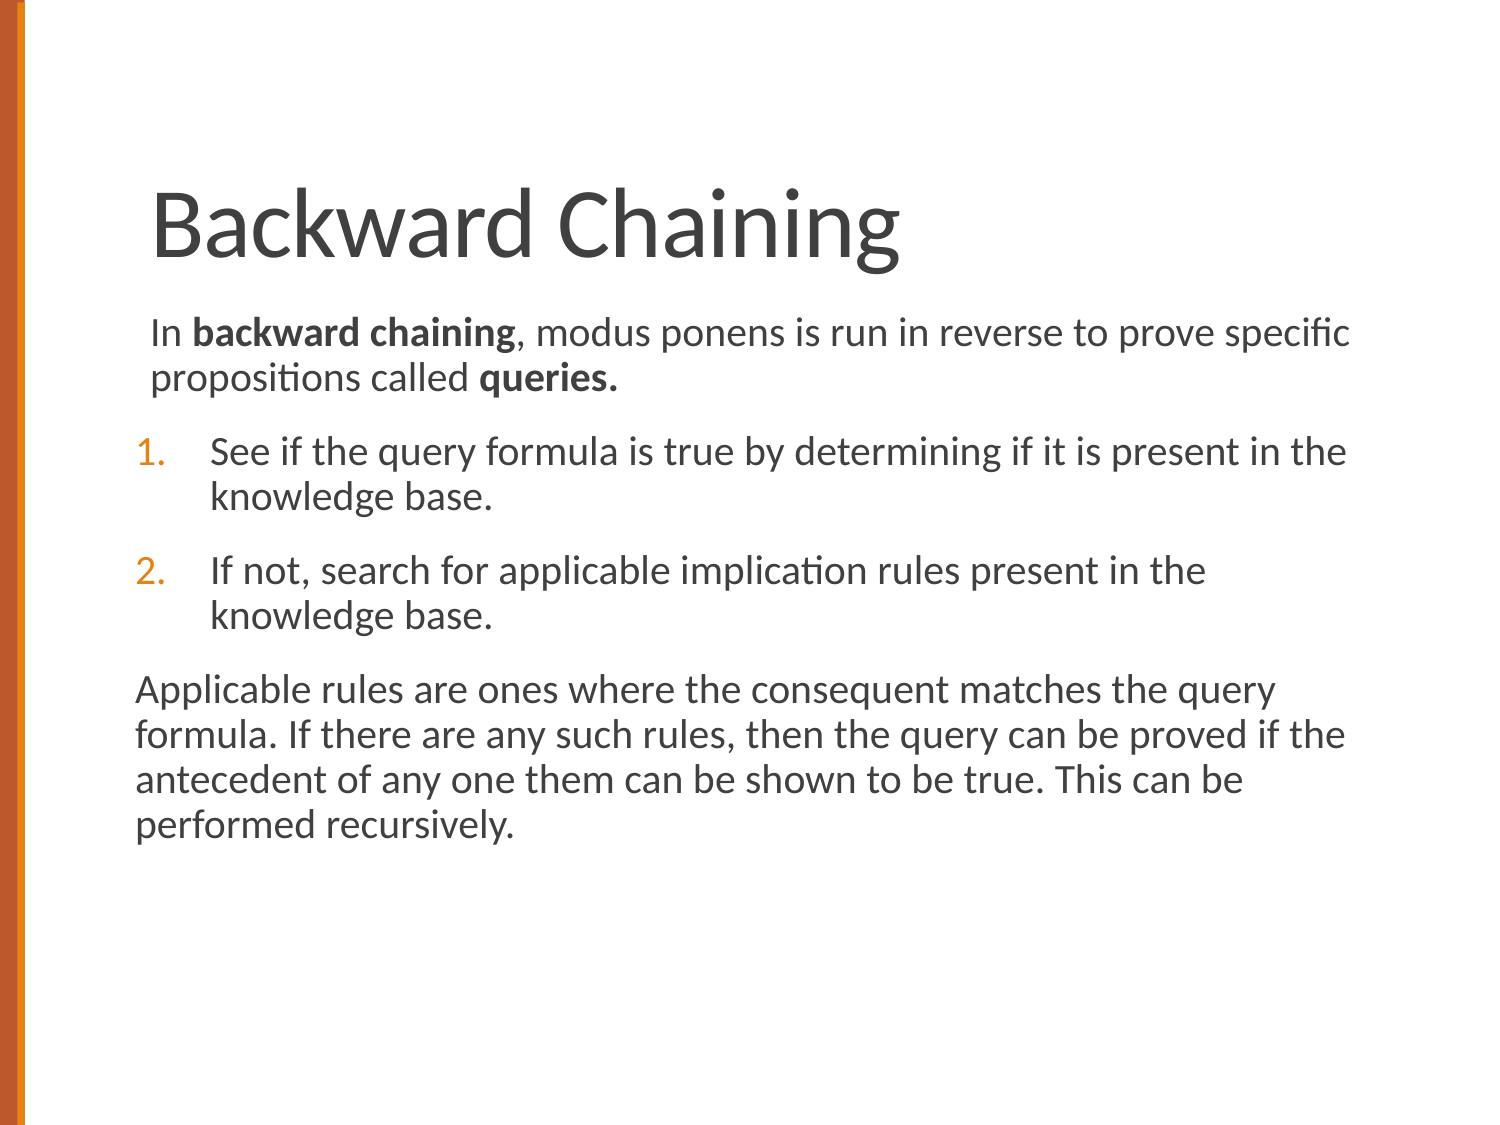

# Backward Chaining
In backward chaining, modus ponens is run in reverse to prove specific propositions called queries.
See if the query formula is true by determining if it is present in the knowledge base.
If not, search for applicable implication rules present in the knowledge base.
Applicable rules are ones where the consequent matches the query formula. If there are any such rules, then the query can be proved if the antecedent of any one them can be shown to be true. This can be performed recursively.